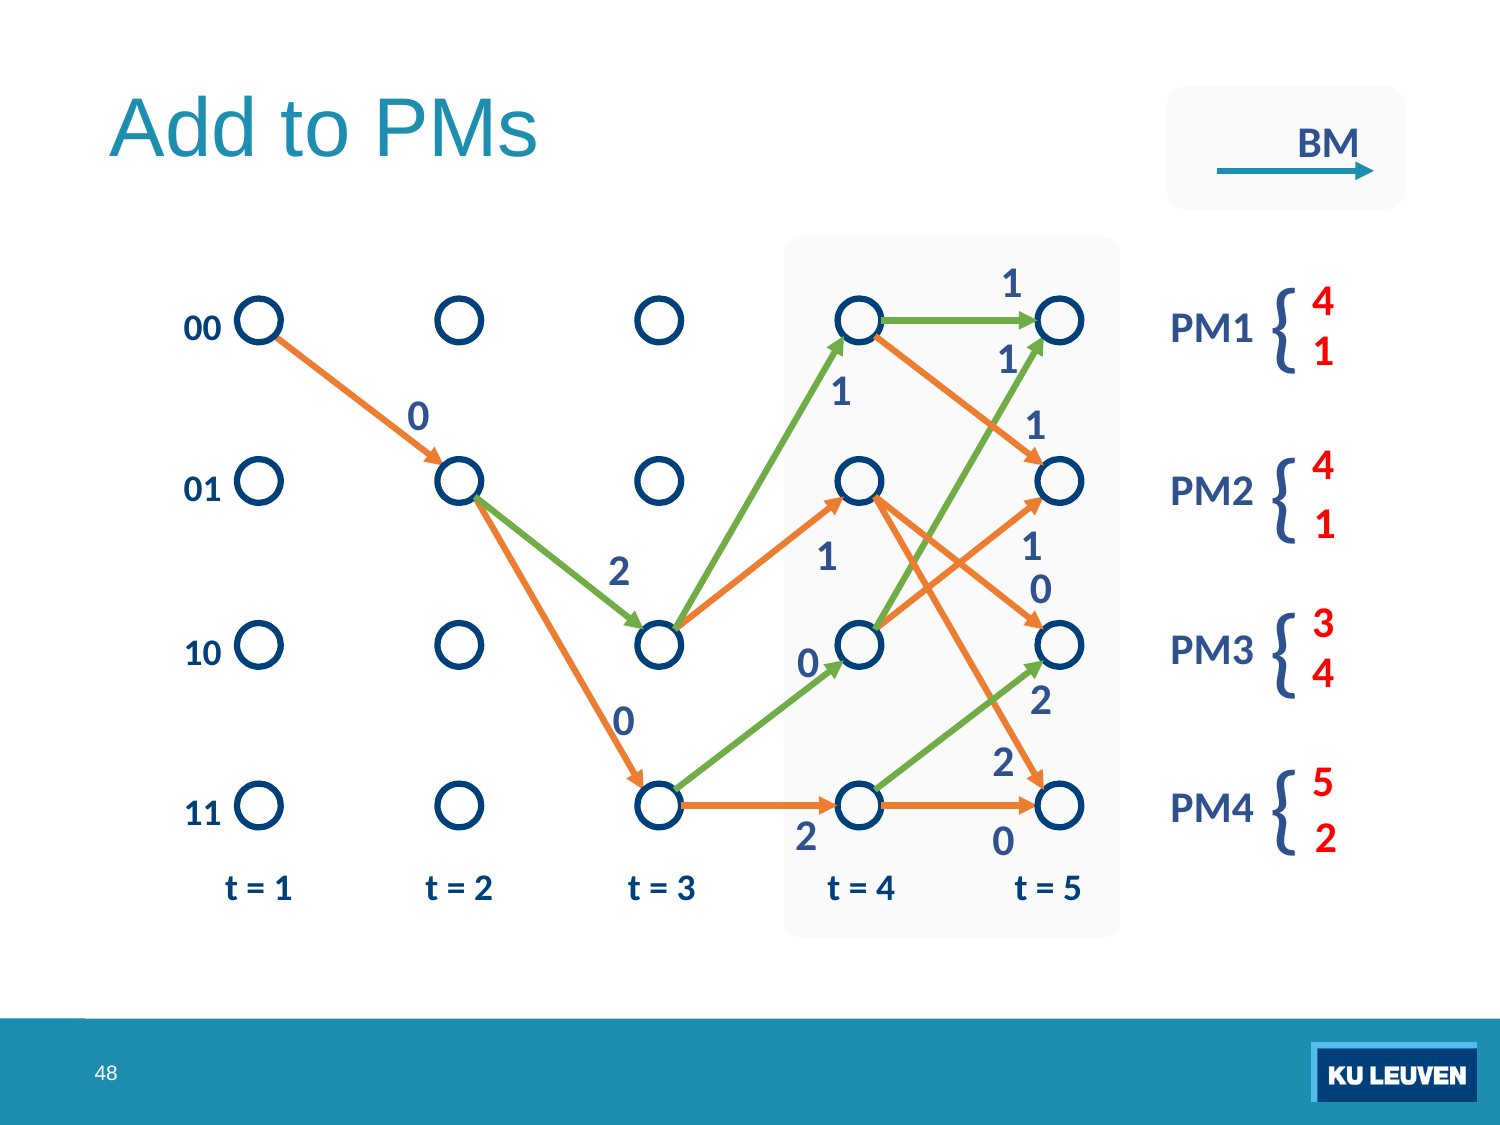

# Add to PMs

BM
{

1
4
00

PM1
1
1
1
0
1
{
4
01

PM2
1
1
1
2
{
0
3
10
PM3

0
4
2
0
{
2
5
11
PM4

2
2
0
t = 1
t = 2
t = 3
t = 4
t = 5

48